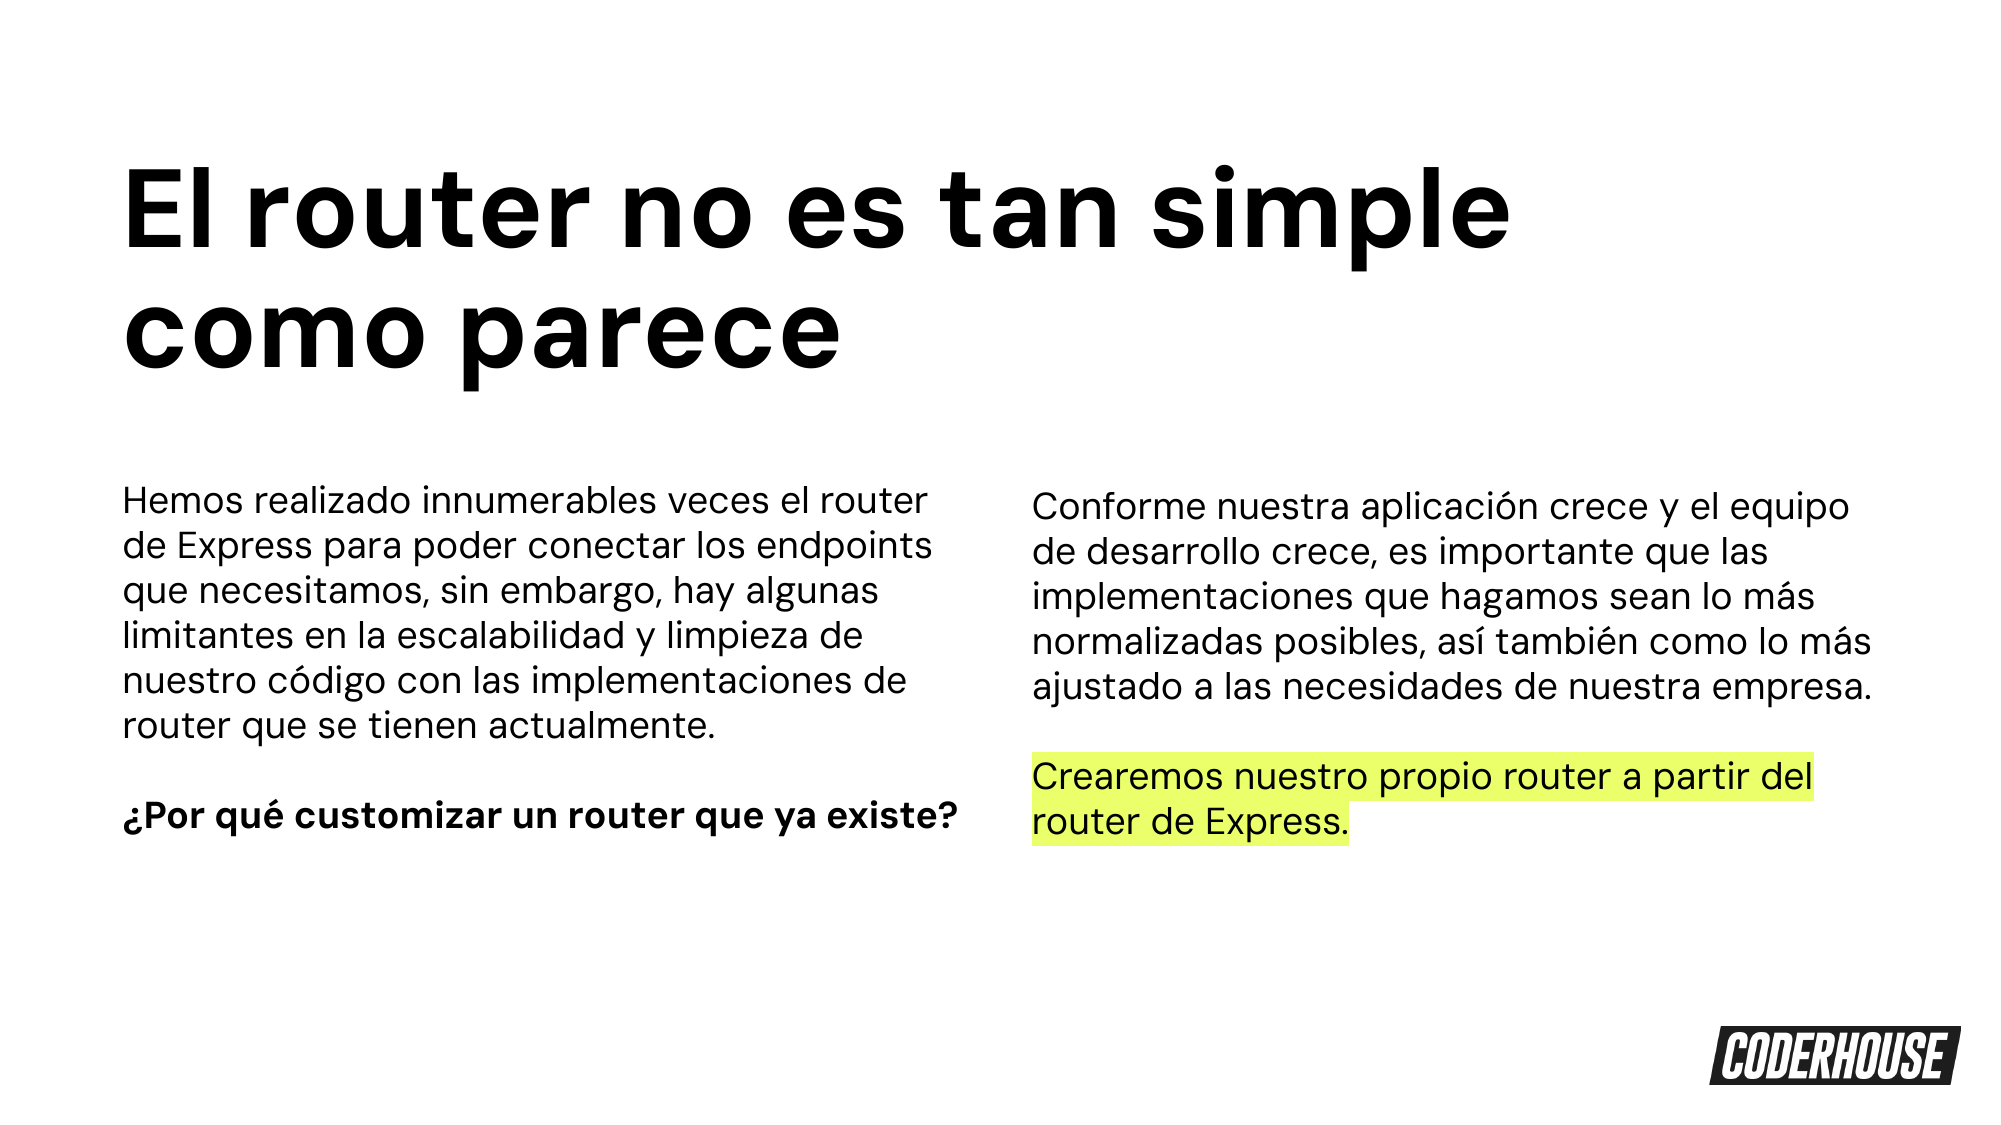

El router no es tan simple como parece

Hemos realizado innumerables veces el router de Express para poder conectar los endpoints que necesitamos, sin embargo, hay algunas limitantes en la escalabilidad y limpieza de nuestro código con las implementaciones de router que se tienen actualmente.

¿Por qué customizar un router que ya existe?

Conforme nuestra aplicación crece y el equipo de desarrollo crece, es importante que las implementaciones que hagamos sean lo más normalizadas posibles, así también como lo más ajustado a las necesidades de nuestra empresa.

Crearemos nuestro propio router a partir del router de Express.